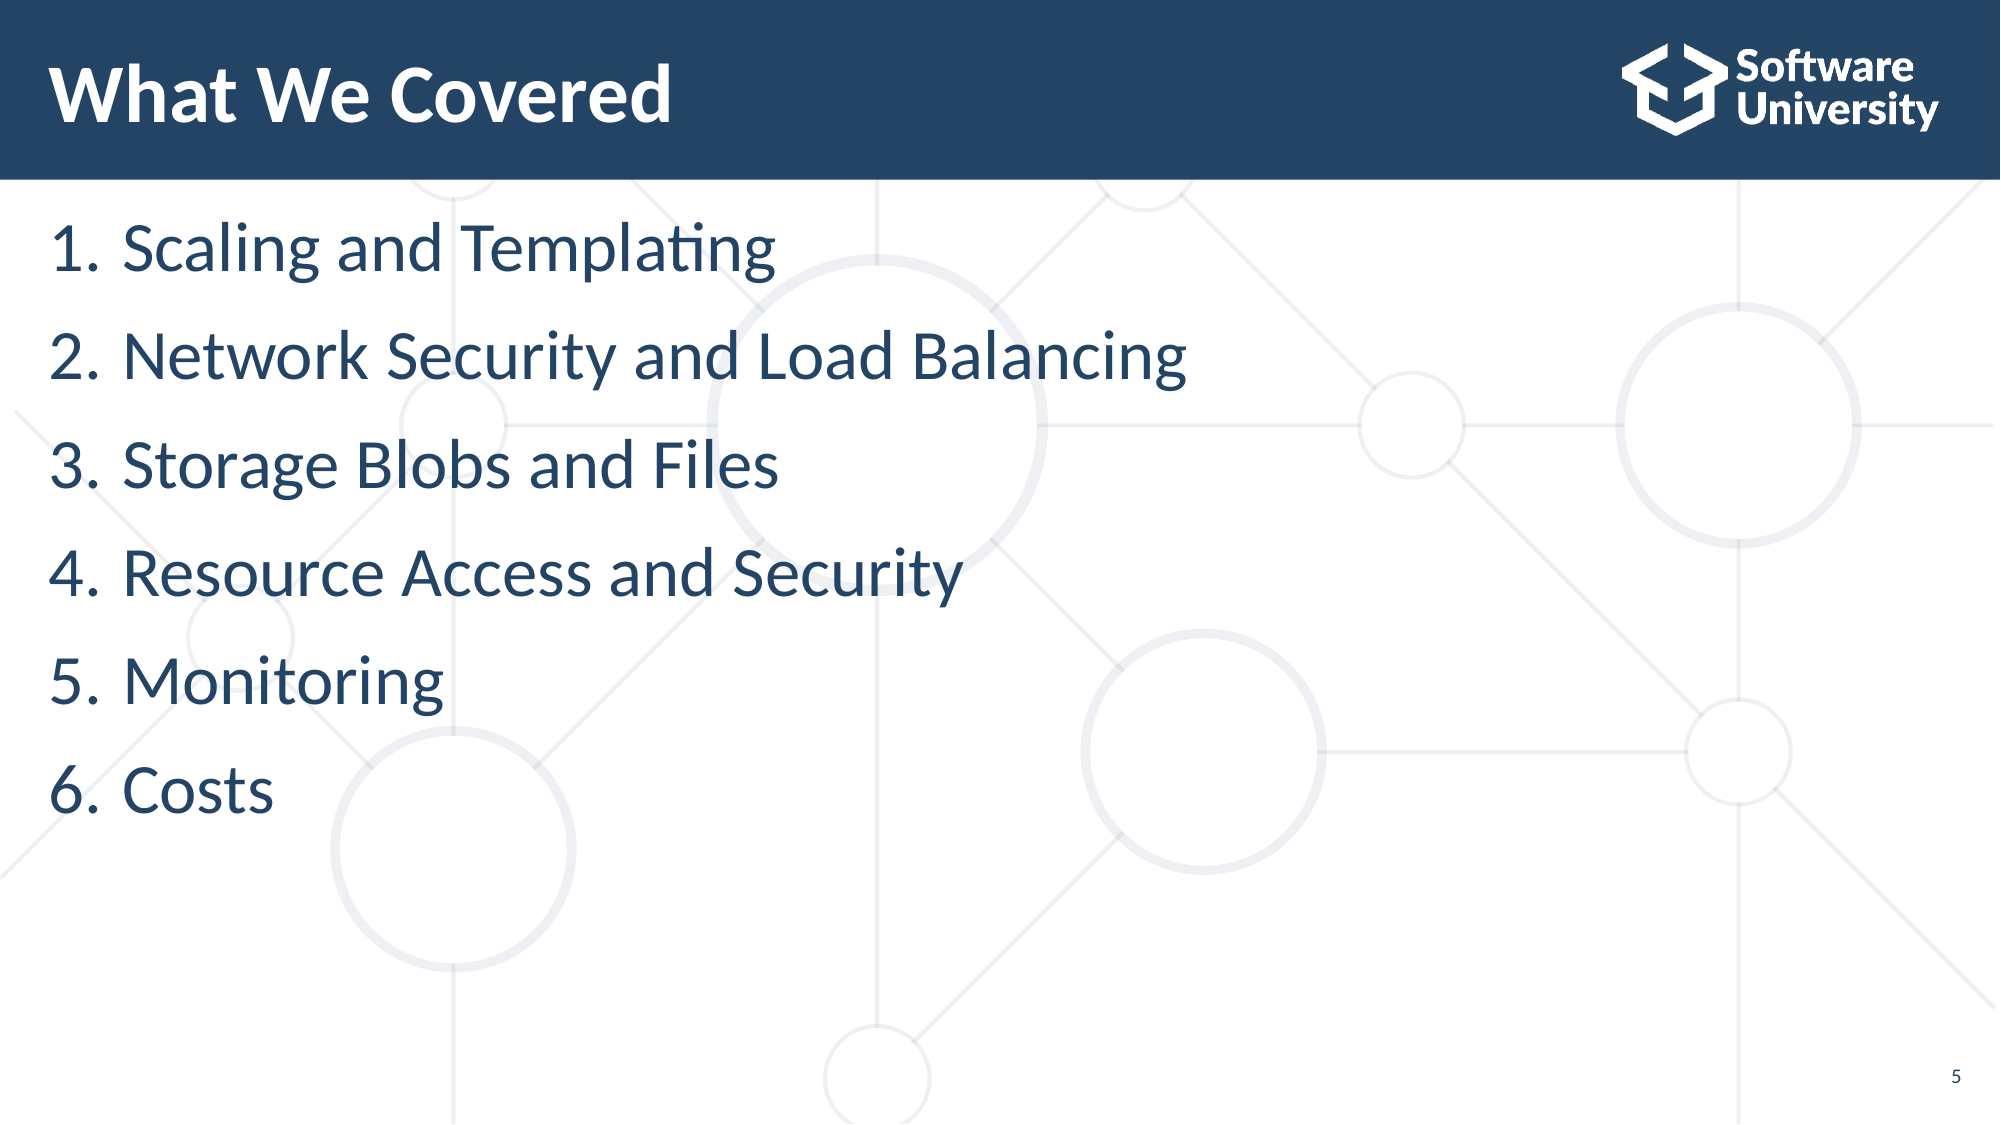

# What We Covered
Scaling and Templating
Network Security and Load Balancing
Storage Blobs and Files
Resource Access and Security
Monitoring
Costs
5